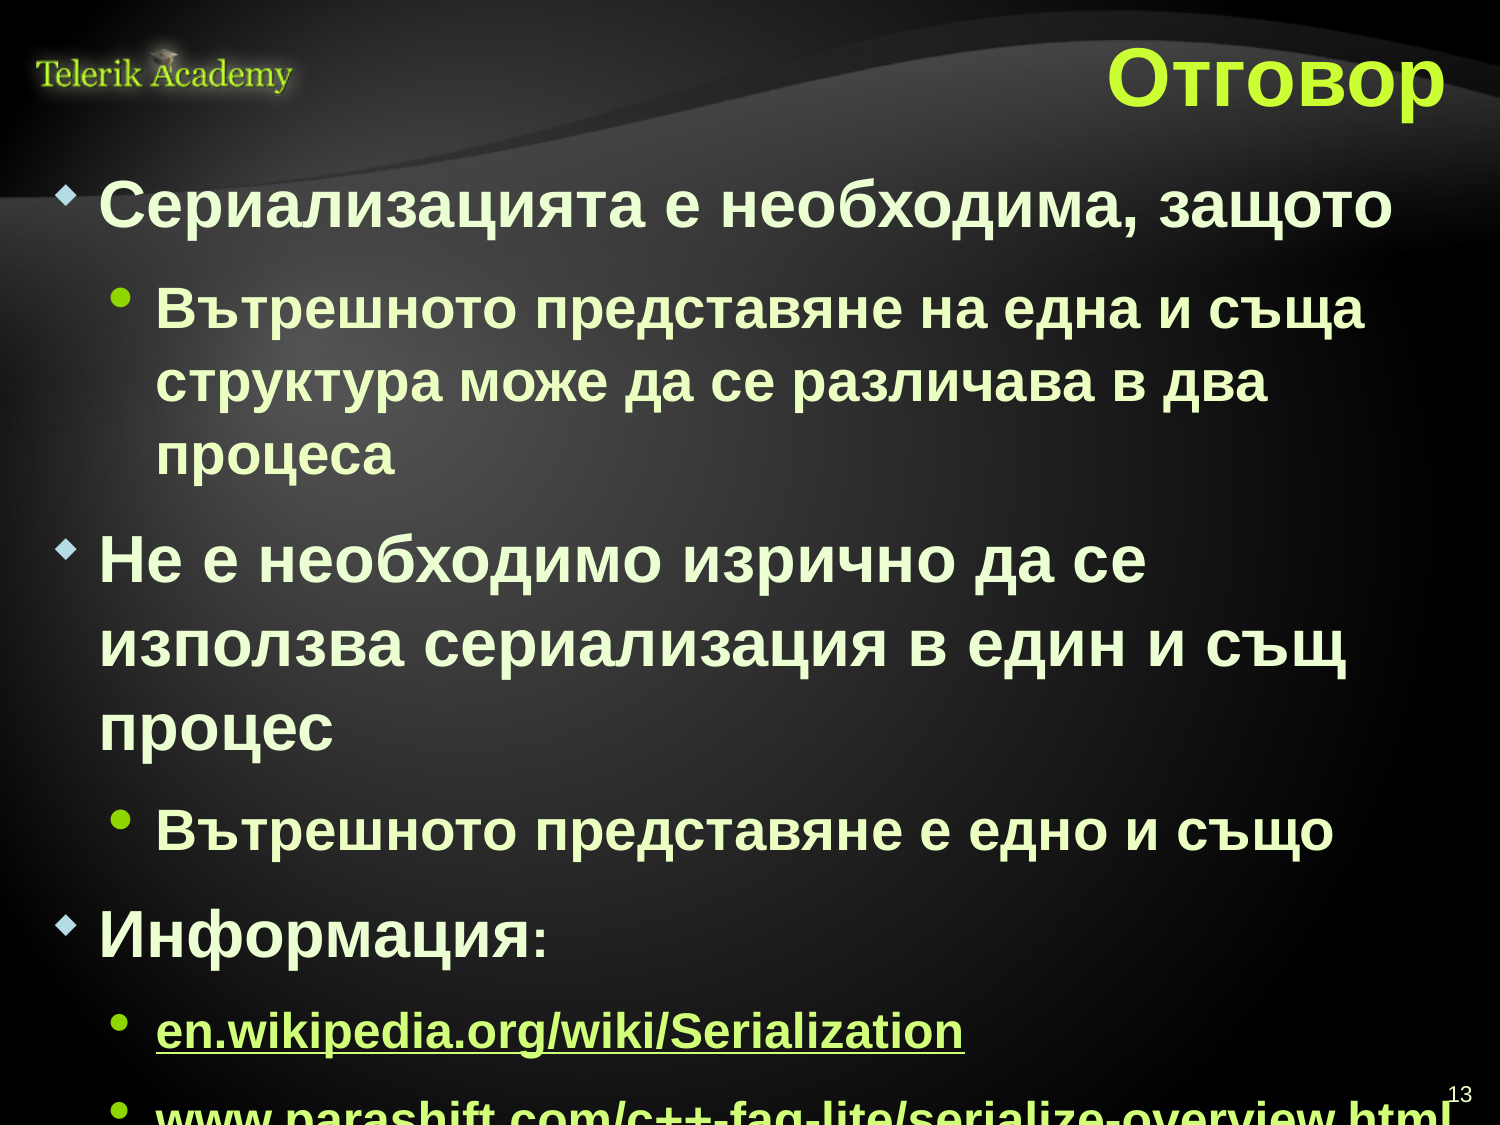

# Отговор
Сериализацията е необходима, защото
Вътрешното представяне на една и съща структура може да се различава в два процеса
Не е необходимо изрично да се използва сериализация в един и същ процес
Вътрешното представяне е едно и също
Информация:
en.wikipedia.org/wiki/Serialization
www.parashift.com/c++-faq-lite/serialize-overview.html
13